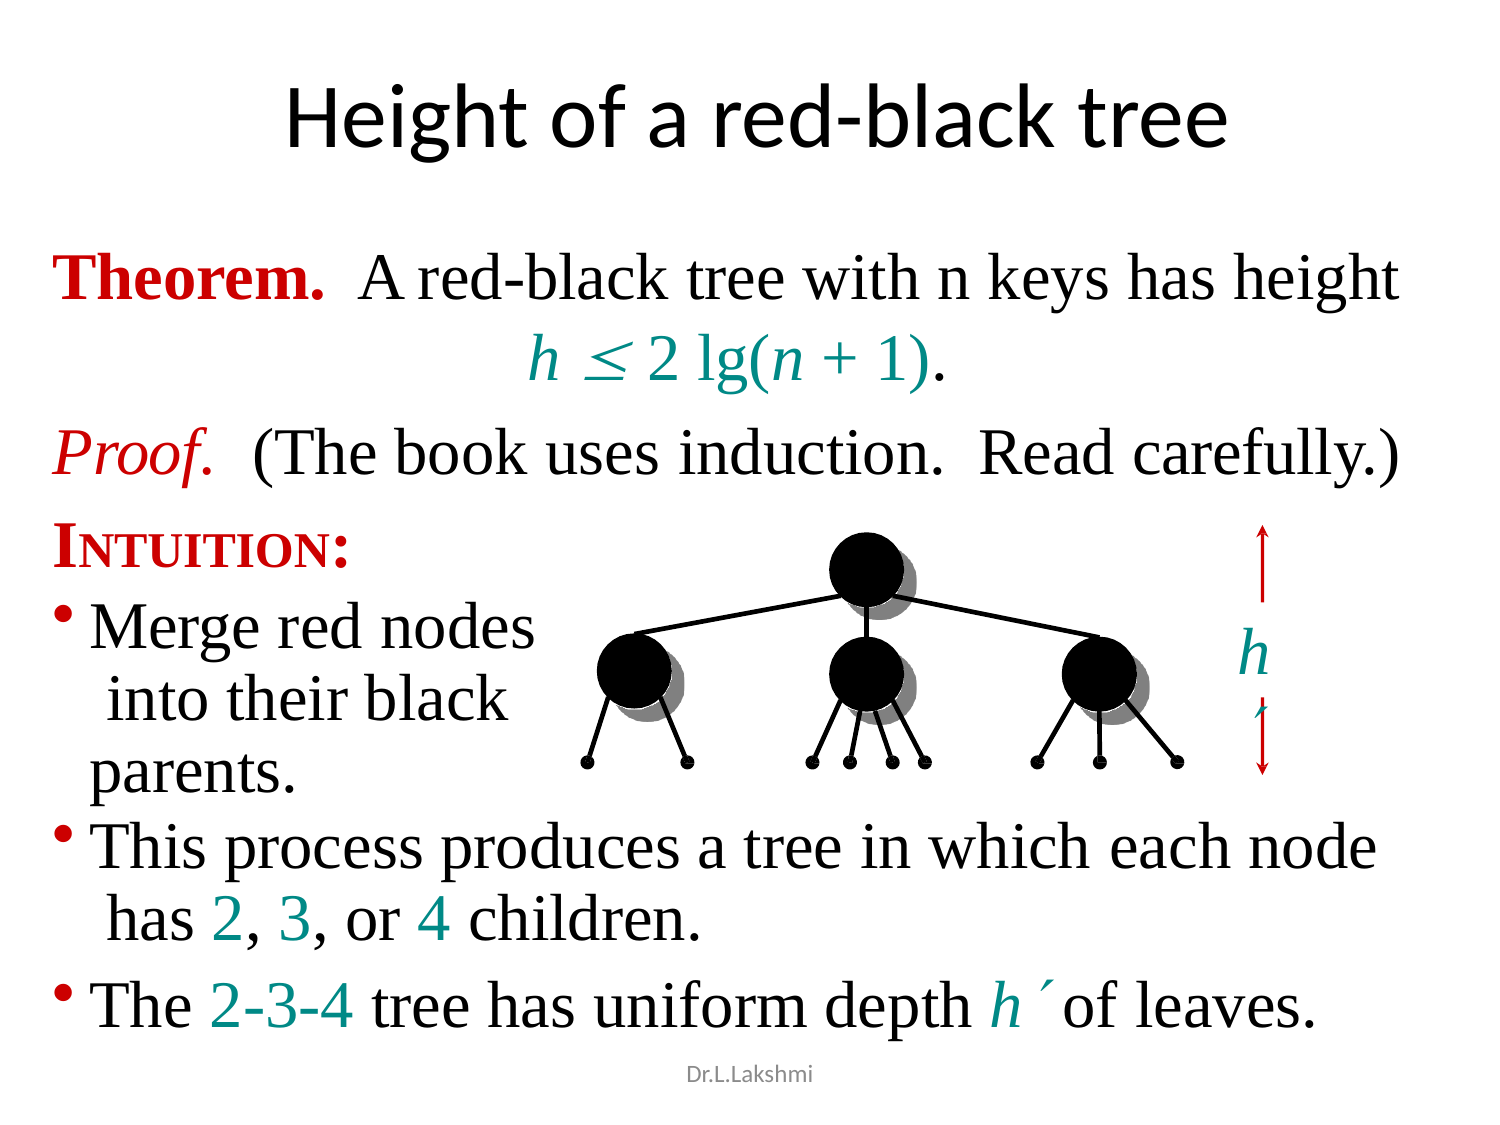

# Height of a red-black tree
Theorem.	A red-black tree with n keys has height
h ≤ 2 lg(n + 1).
Proof.	(The book uses induction.	Read carefully.)
INTUITION:

Merge red nodes  into their black  parents.

h′

This process produces a tree in which each node  has 2, 3, or 4 children.
The 2-3-4 tree has uniform depth h′ of leaves.
Dr.L.Lakshmi